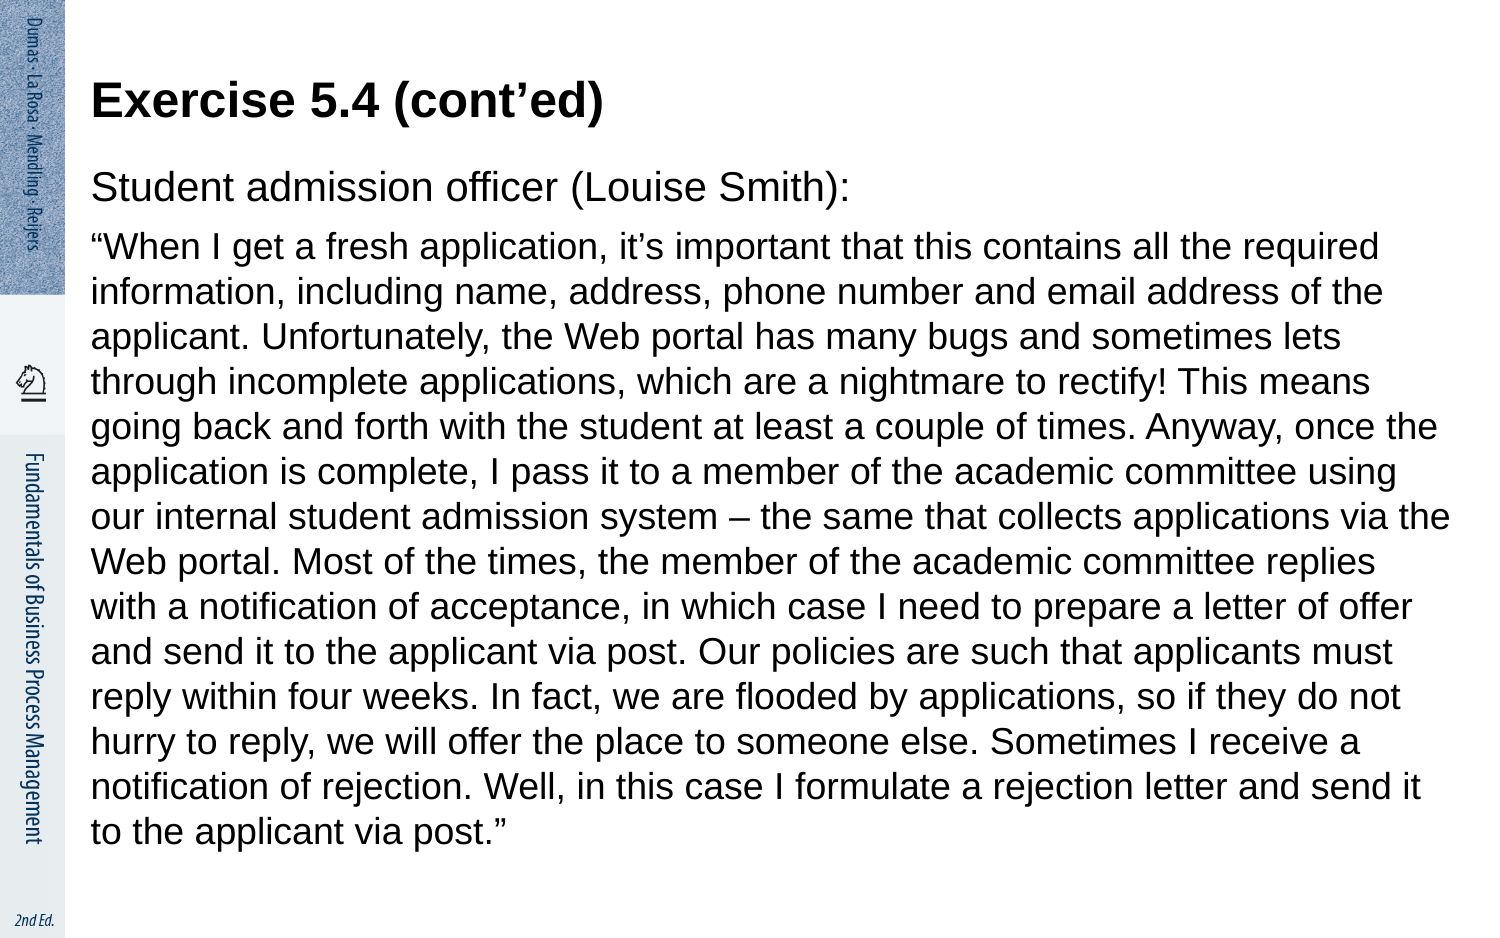

# Exercise 5.4 (cont’ed)

Student admission officer (Louise Smith):
“When I get a fresh application, it’s important that this contains all the required information, including name, address, phone number and email address of the applicant. Unfortunately, the Web portal has many bugs and sometimes lets through incomplete applications, which are a nightmare to rectify! This means going back and forth with the student at least a couple of times. Anyway, once the application is complete, I pass it to a member of the academic committee using our internal student admission system – the same that collects applications via the Web portal. Most of the times, the member of the academic committee replies with a notification of acceptance, in which case I need to prepare a letter of offer and send it to the applicant via post. Our policies are such that applicants must reply within four weeks. In fact, we are flooded by applications, so if they do not hurry to reply, we will offer the place to someone else. Sometimes I receive a notification of rejection. Well, in this case I formulate a rejection letter and send it to the applicant via post.”